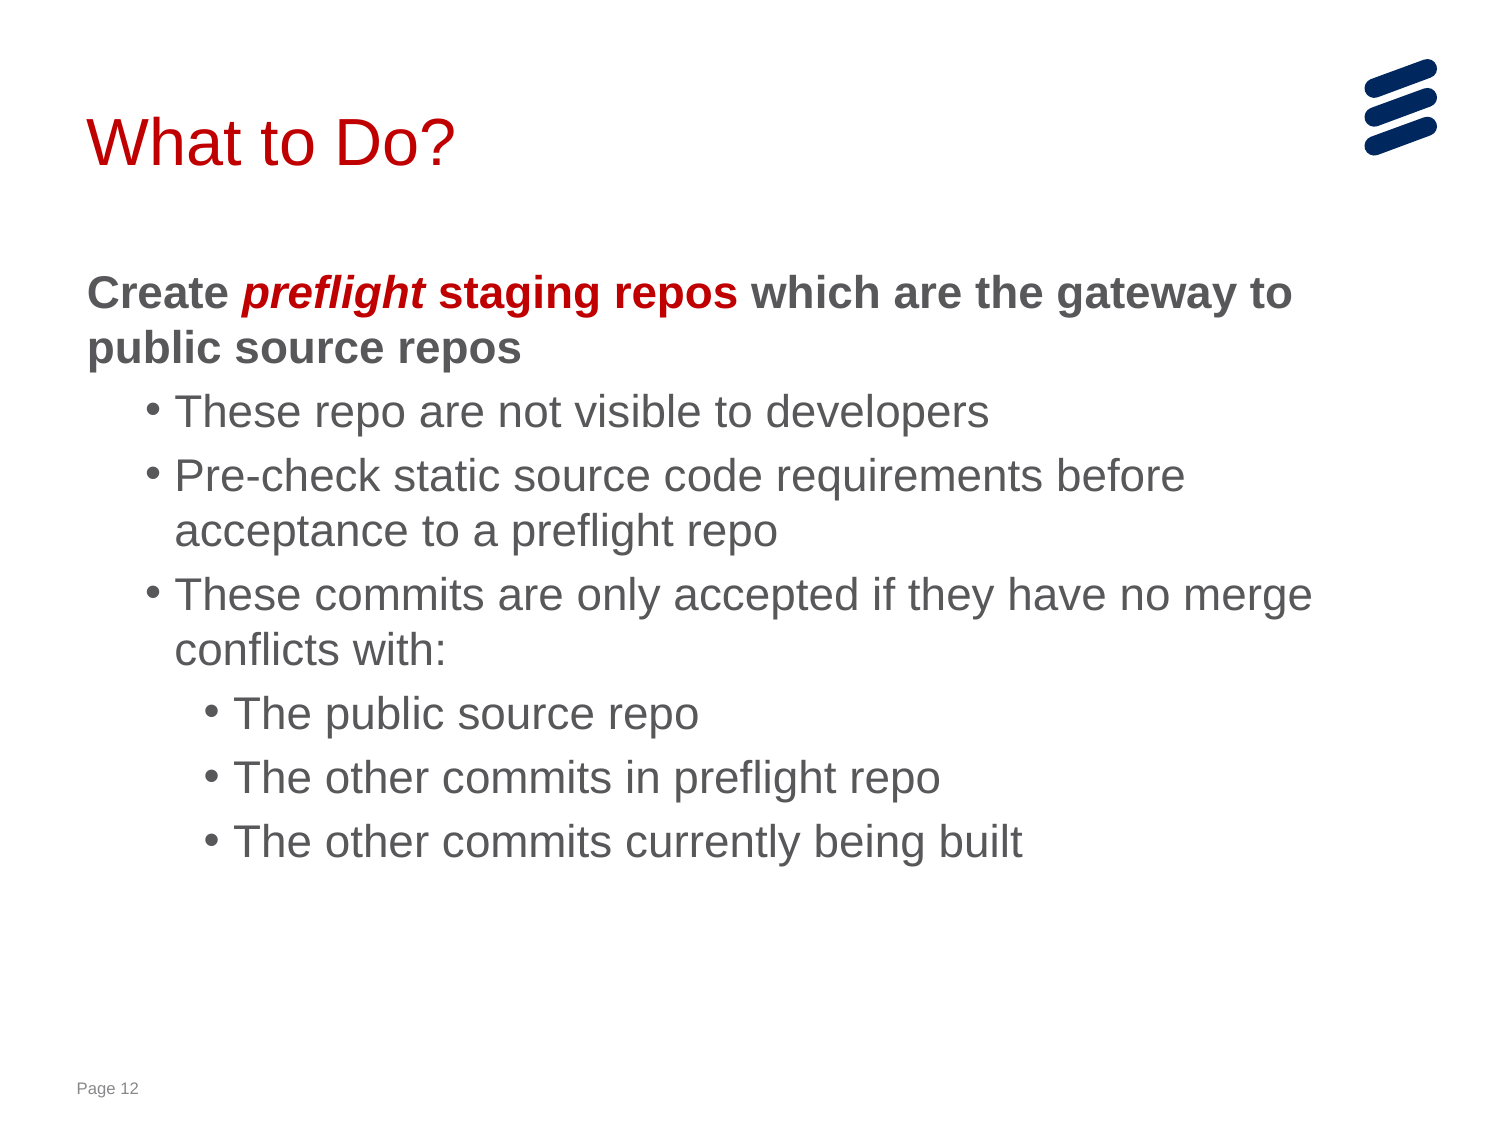

# What to Do?
Create preflight staging repos which are the gateway to public source repos
These repo are not visible to developers
Pre-check static source code requirements before acceptance to a preflight repo
These commits are only accepted if they have no merge conflicts with:
The public source repo
The other commits in preflight repo
The other commits currently being built